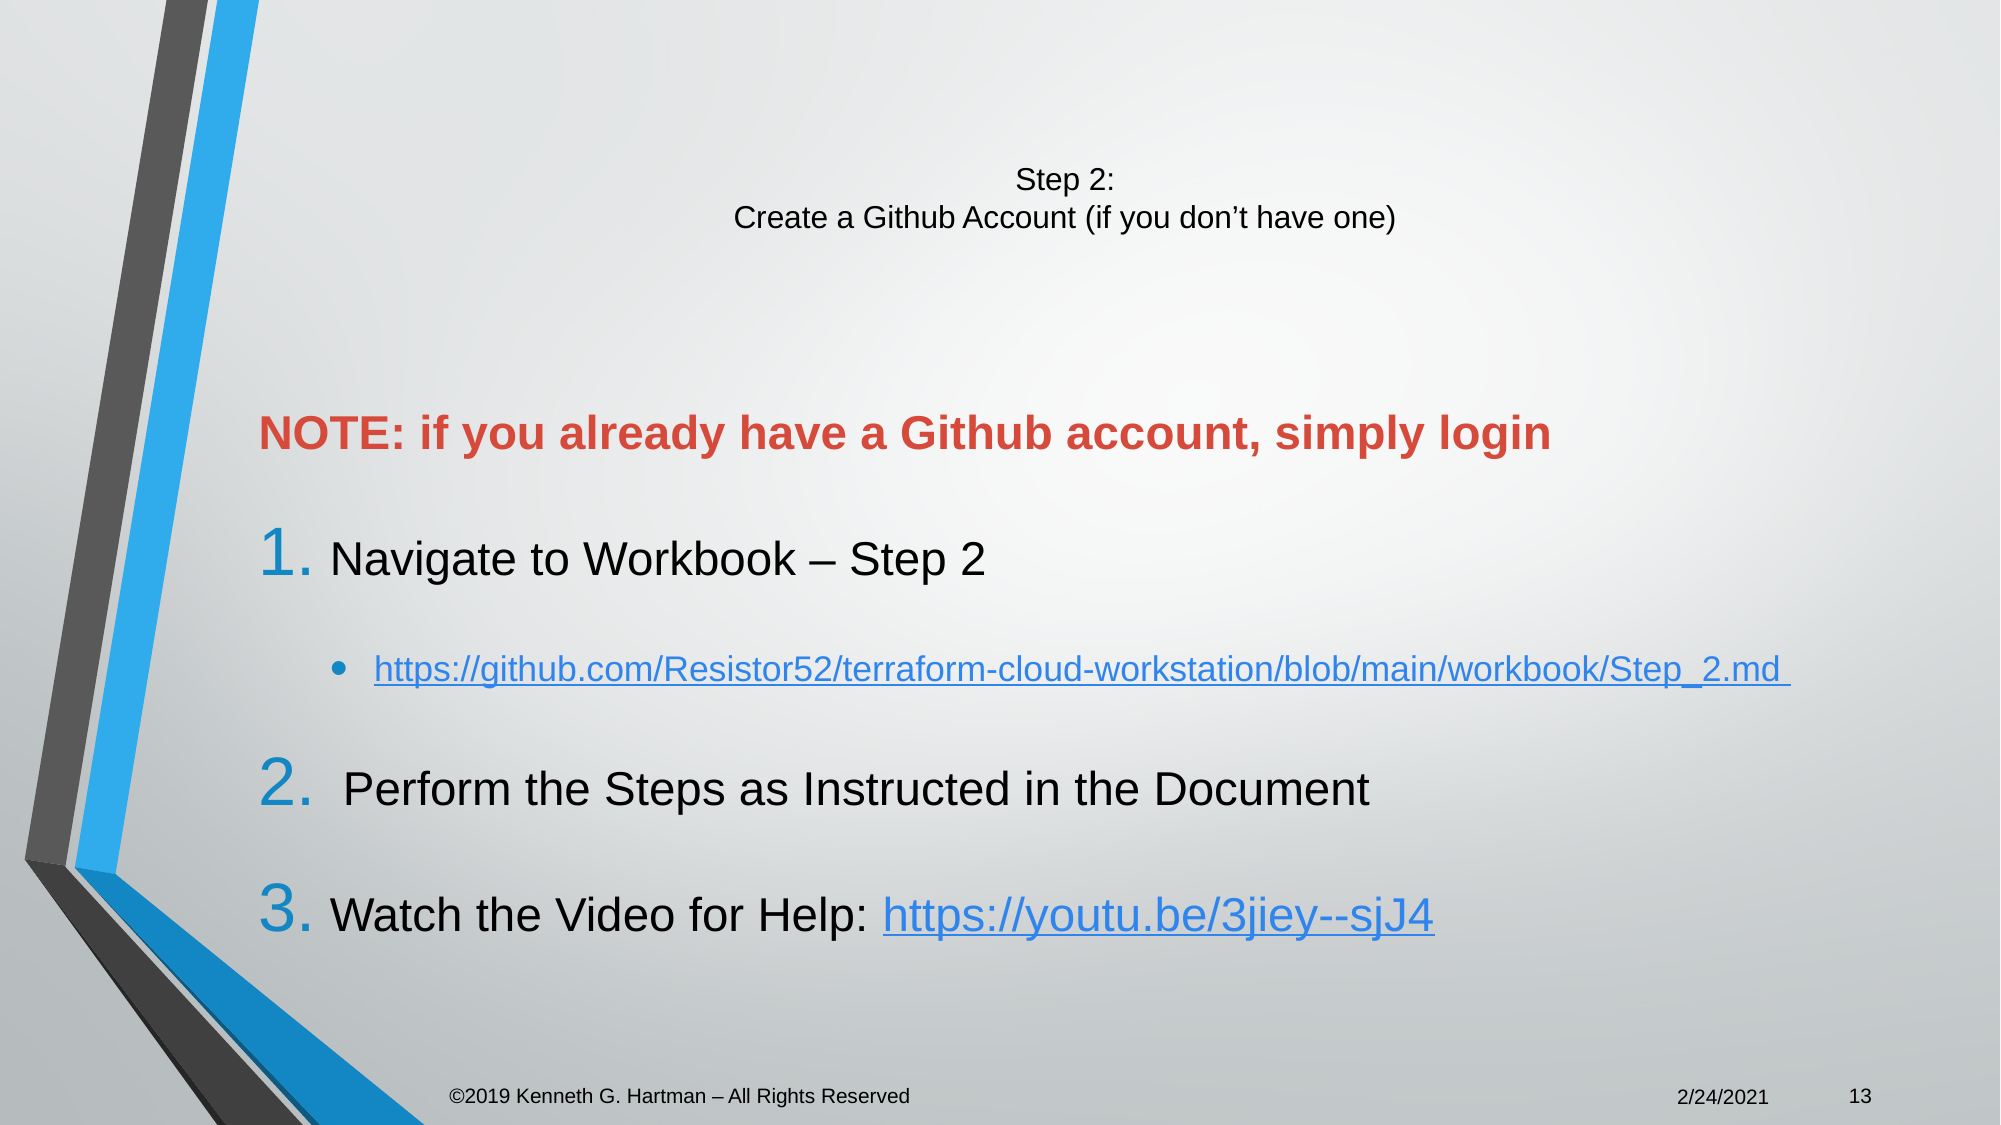

# Step 2: Create a Github Account (if you don’t have one)
NOTE: if you already have a Github account, simply login
Navigate to Workbook – Step 2
https://github.com/Resistor52/terraform-cloud-workstation/blob/main/workbook/Step_2.md
 Perform the Steps as Instructed in the Document
Watch the Video for Help: https://youtu.be/3jiey--sjJ4
13
©2019 Kenneth G. Hartman – All Rights Reserved
2/24/2021